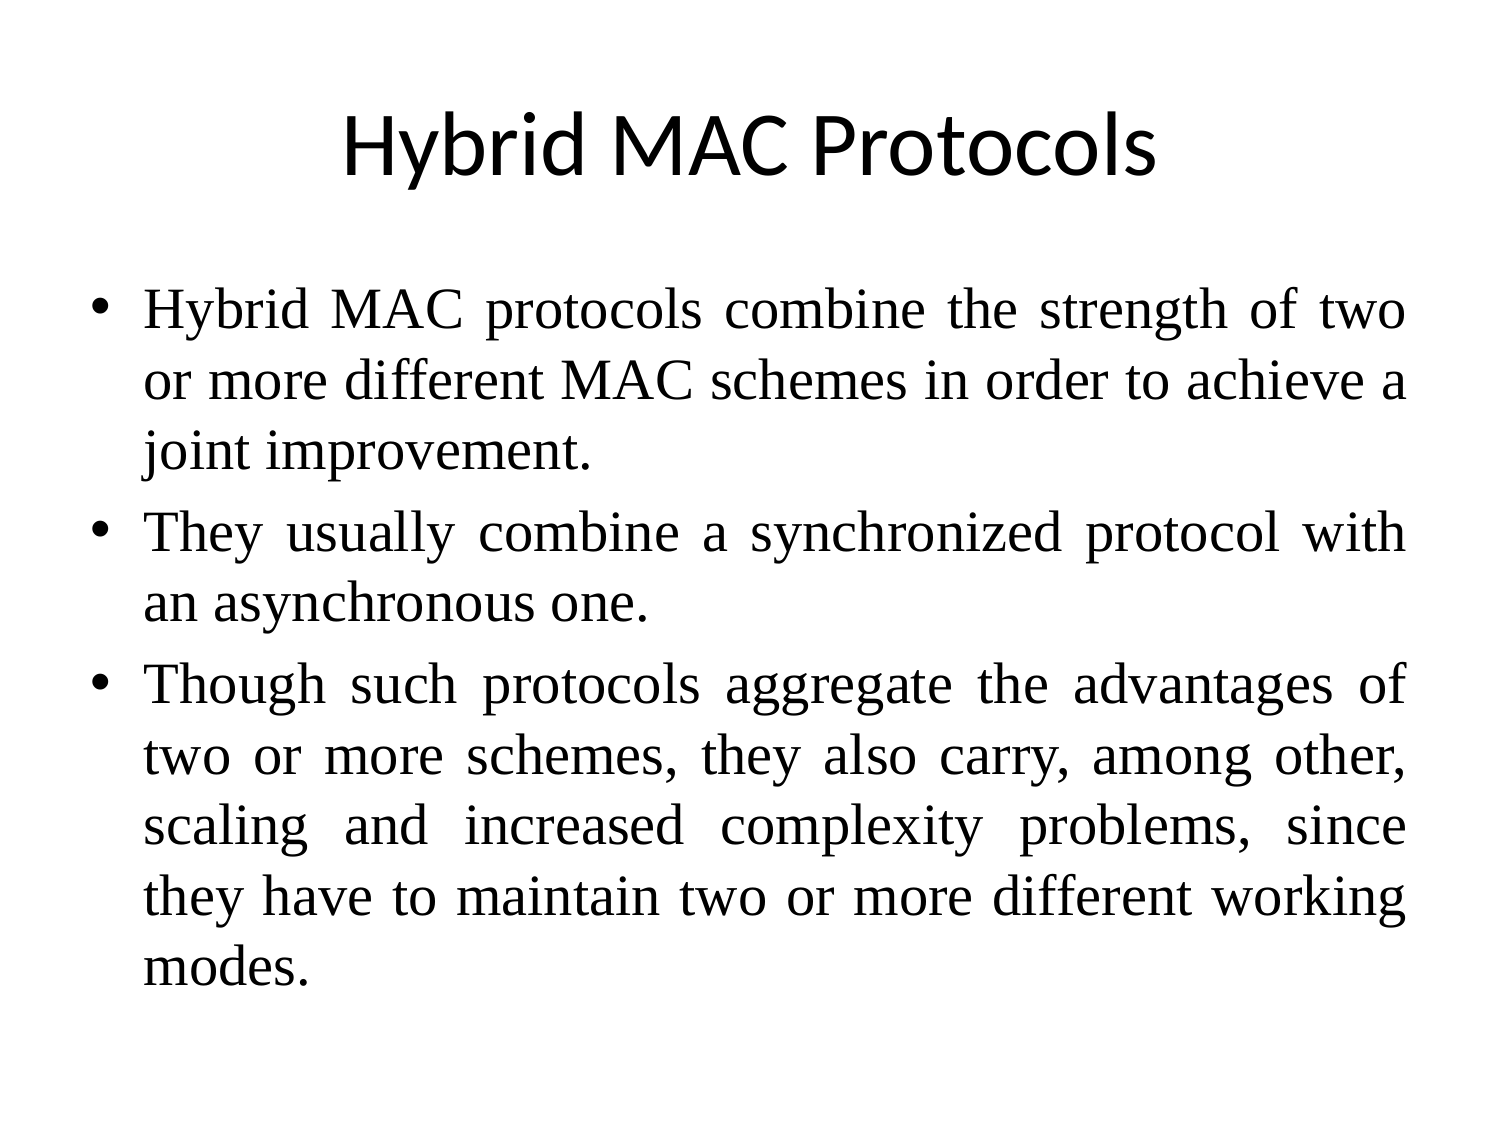

# Hybrid MAC Protocols
Hybrid MAC protocols combine the strength of two or more different MAC schemes in order to achieve a joint improvement.
They usually combine a synchronized protocol with an asynchronous one.
Though such protocols aggregate the advantages of two or more schemes, they also carry, among other, scaling and increased complexity problems, since they have to maintain two or more different working modes.